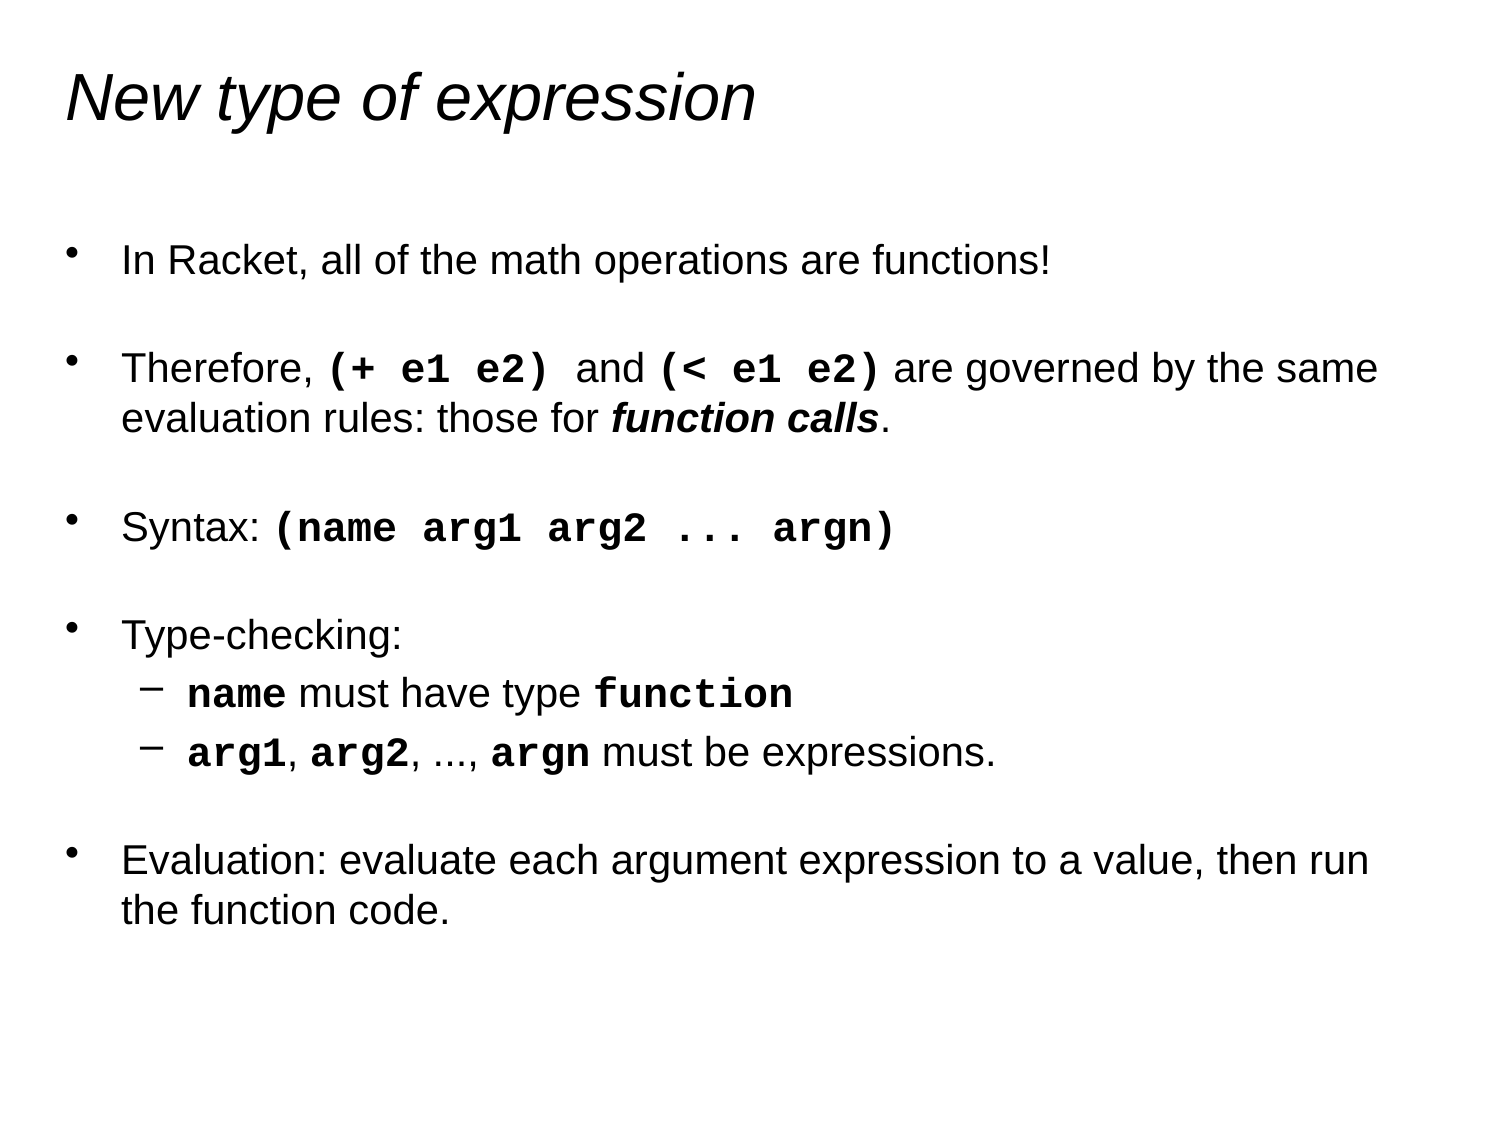

# New type of expression
In Racket, all of the math operations are functions!
Therefore, (+ e1 e2) and (< e1 e2) are governed by the same evaluation rules: those for function calls.
Syntax: (name arg1 arg2 ... argn)
Type-checking:
name must have type function
arg1, arg2, ..., argn must be expressions.
Evaluation: evaluate each argument expression to a value, then run the function code.